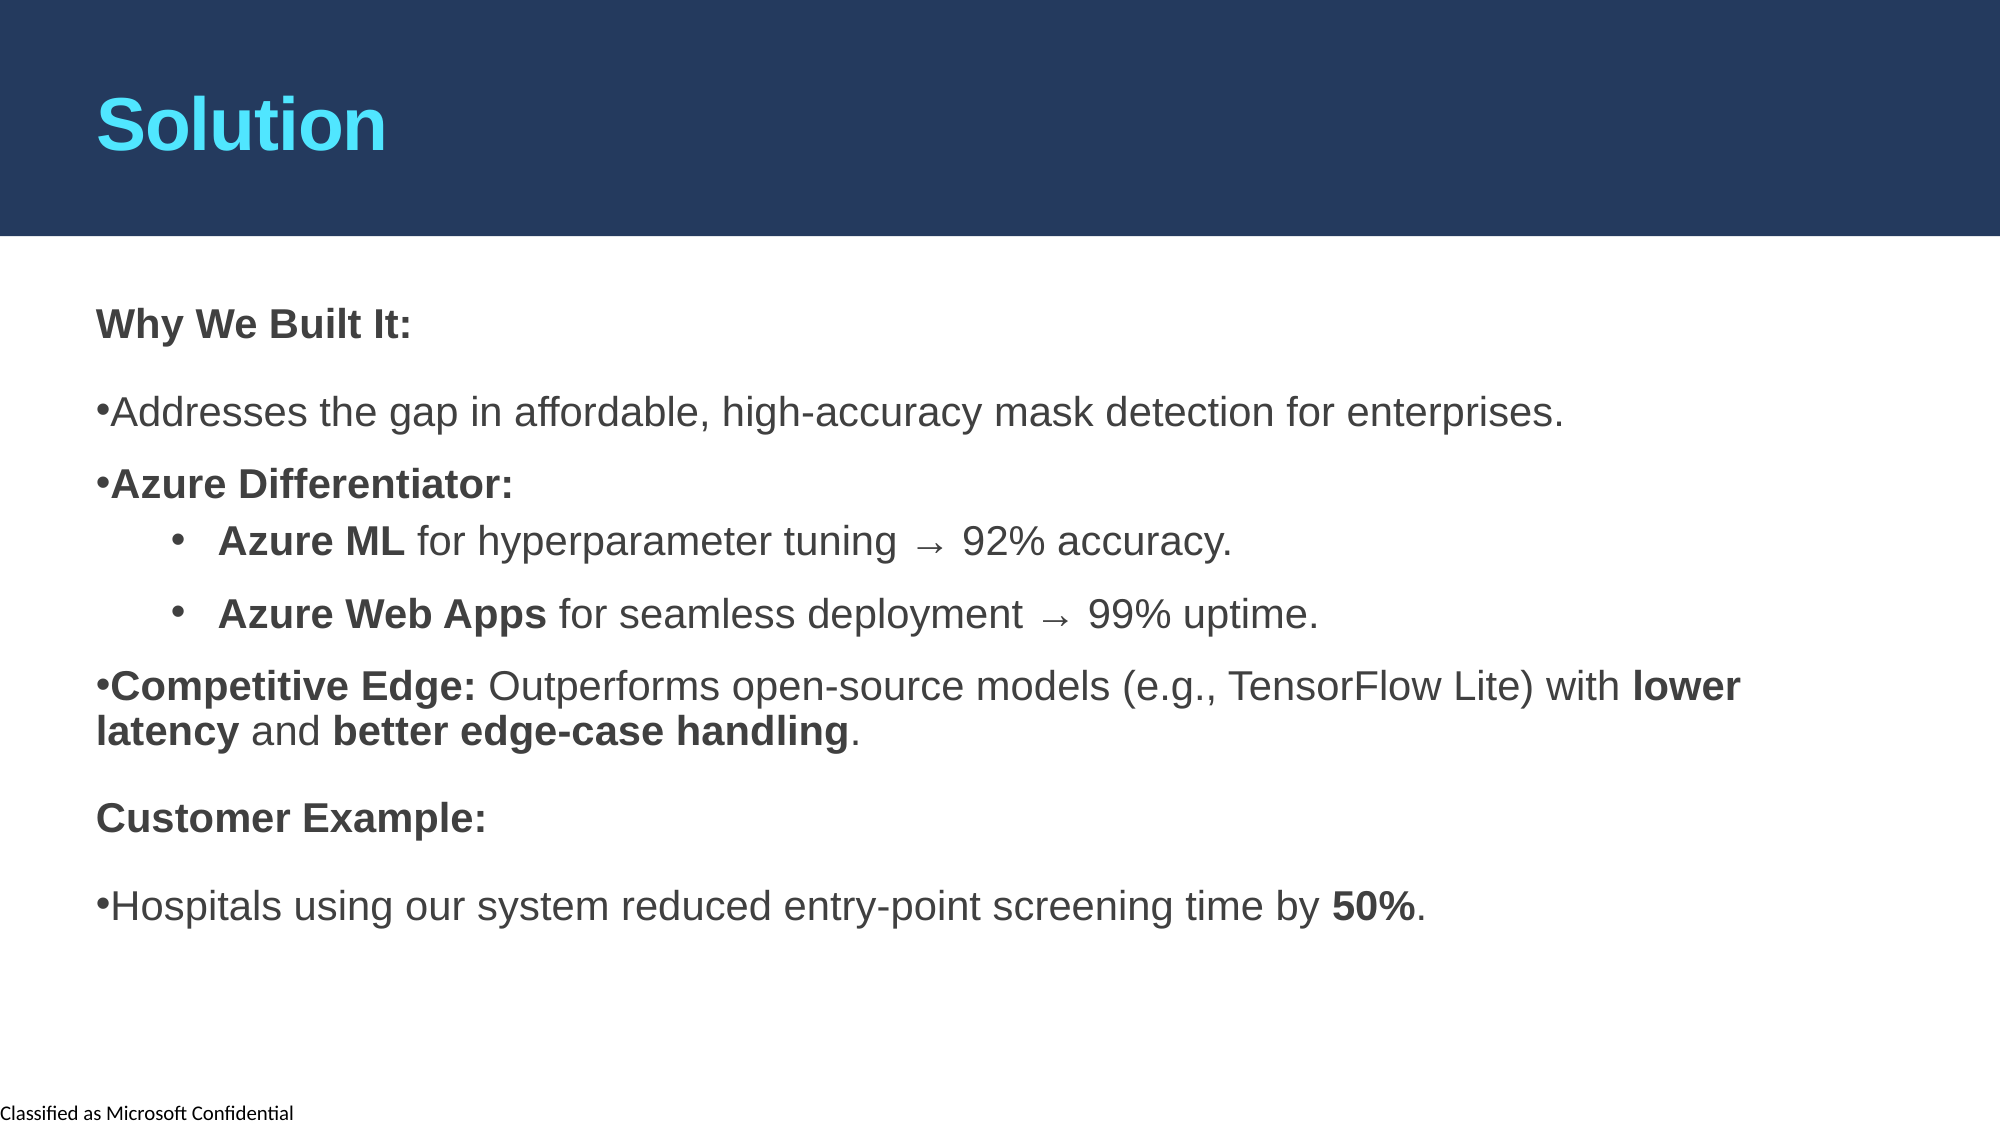

Solution
Why We Built It:
Addresses the gap in affordable, high-accuracy mask detection for enterprises.
Azure Differentiator:
Azure ML for hyperparameter tuning → 92% accuracy.
Azure Web Apps for seamless deployment → 99% uptime.
Competitive Edge: Outperforms open-source models (e.g., TensorFlow Lite) with lower latency and better edge-case handling.
Customer Example:
Hospitals using our system reduced entry-point screening time by 50%.